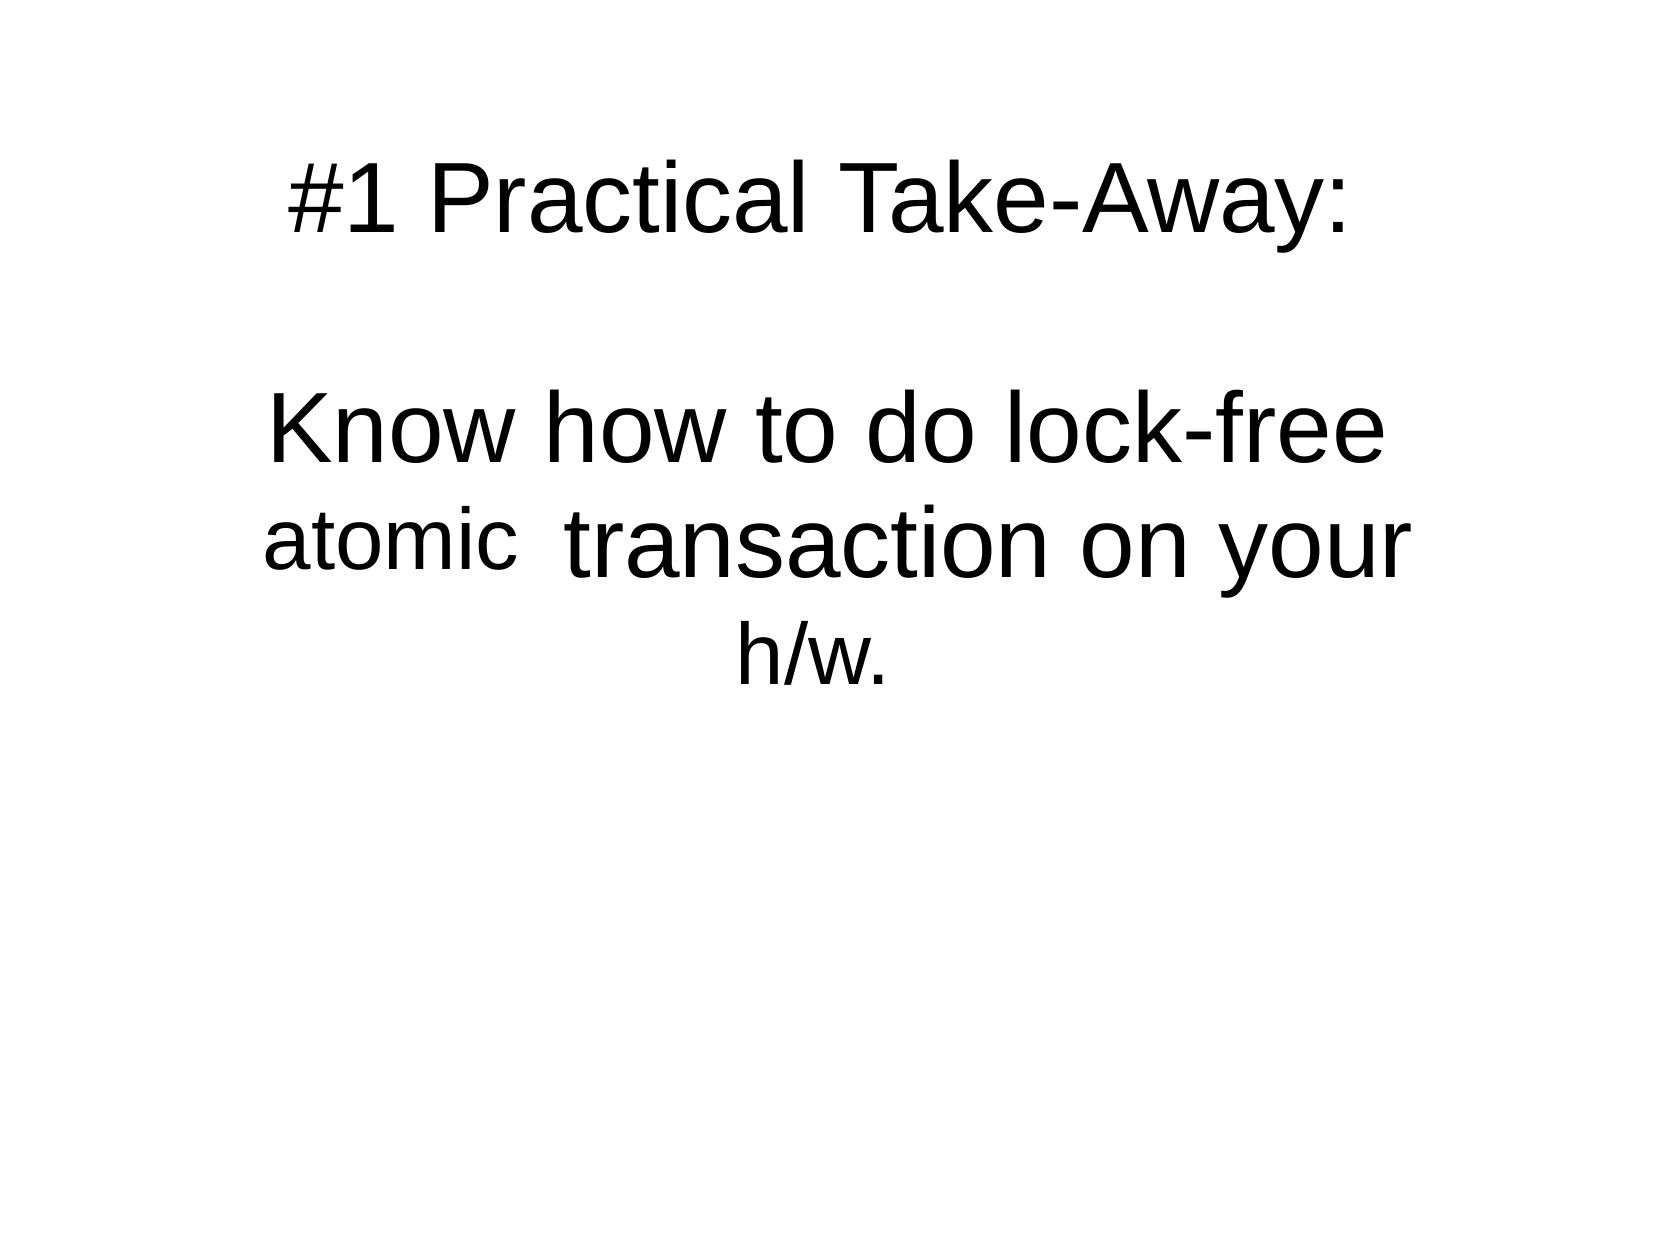

#1
Practical
Take-Away:
Know
atomic
how
to
do
lock-free
transaction
h/w.
on
your